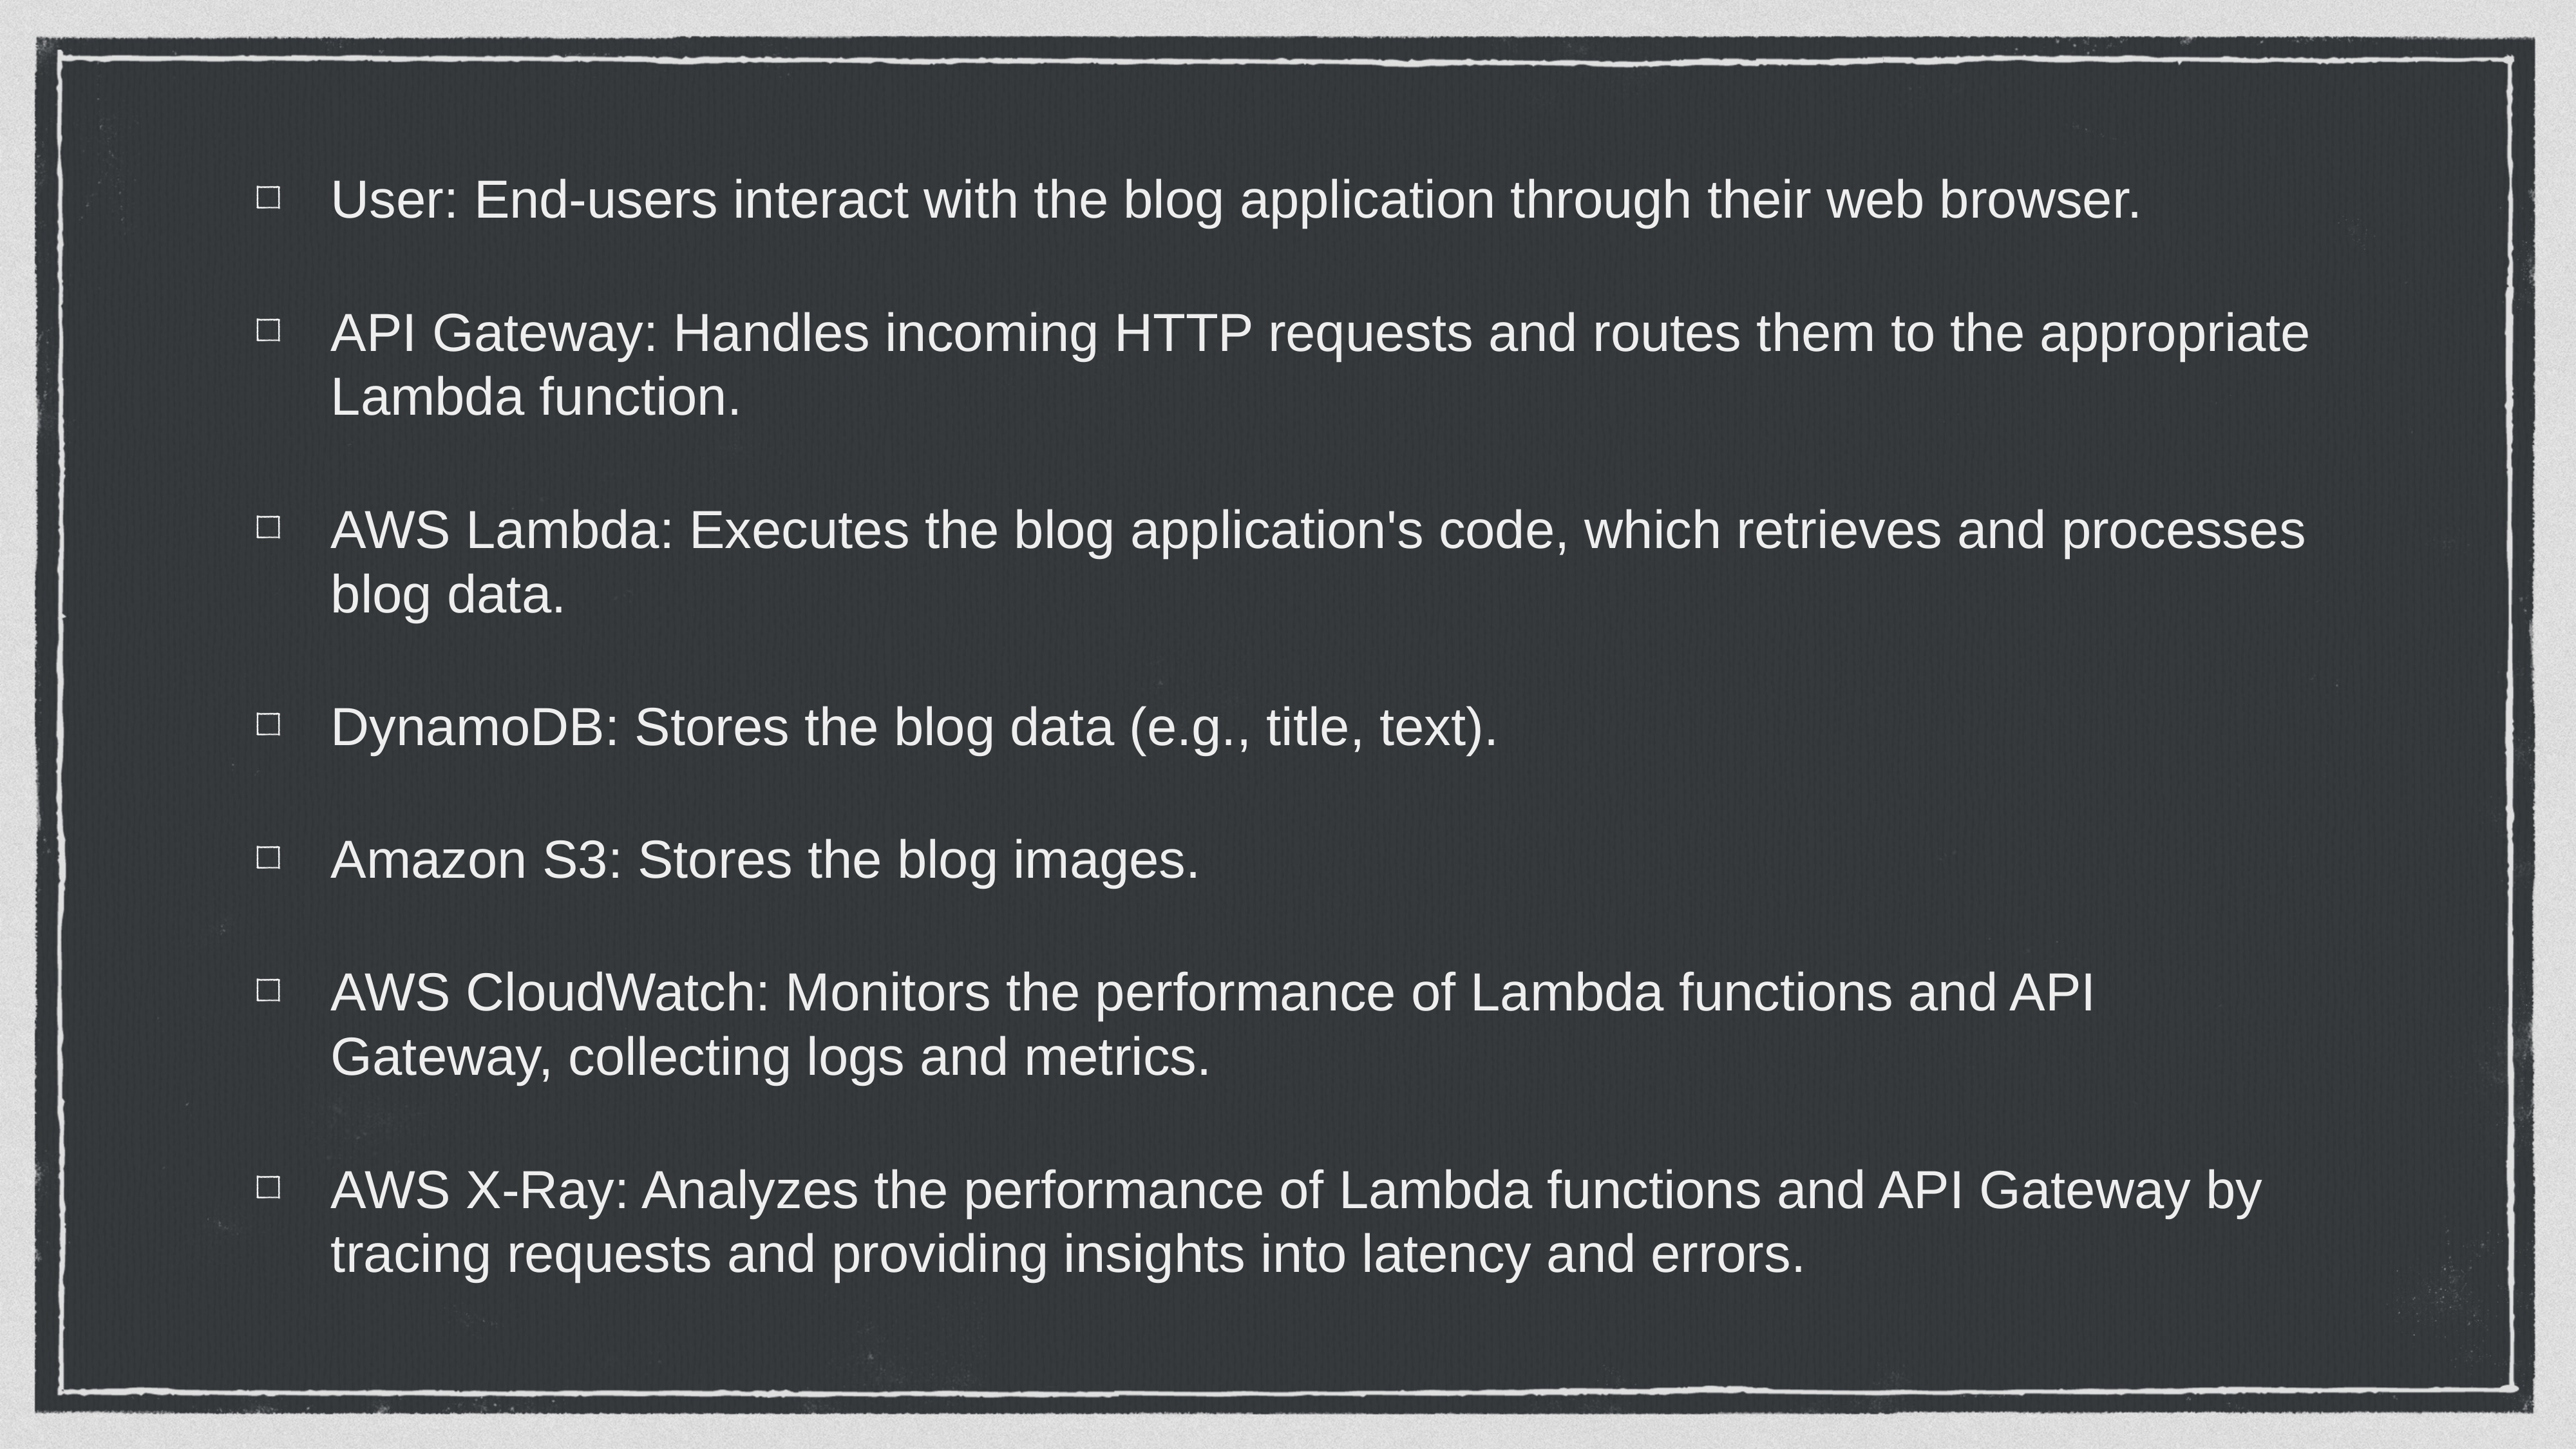

User: End-users interact with the blog application through their web browser.
API Gateway: Handles incoming HTTP requests and routes them to the appropriate Lambda function.
AWS Lambda: Executes the blog application's code, which retrieves and processes blog data.
DynamoDB: Stores the blog data (e.g., title, text).
Amazon S3: Stores the blog images.
AWS CloudWatch: Monitors the performance of Lambda functions and API Gateway, collecting logs and metrics.
AWS X-Ray: Analyzes the performance of Lambda functions and API Gateway by tracing requests and providing insights into latency and errors.